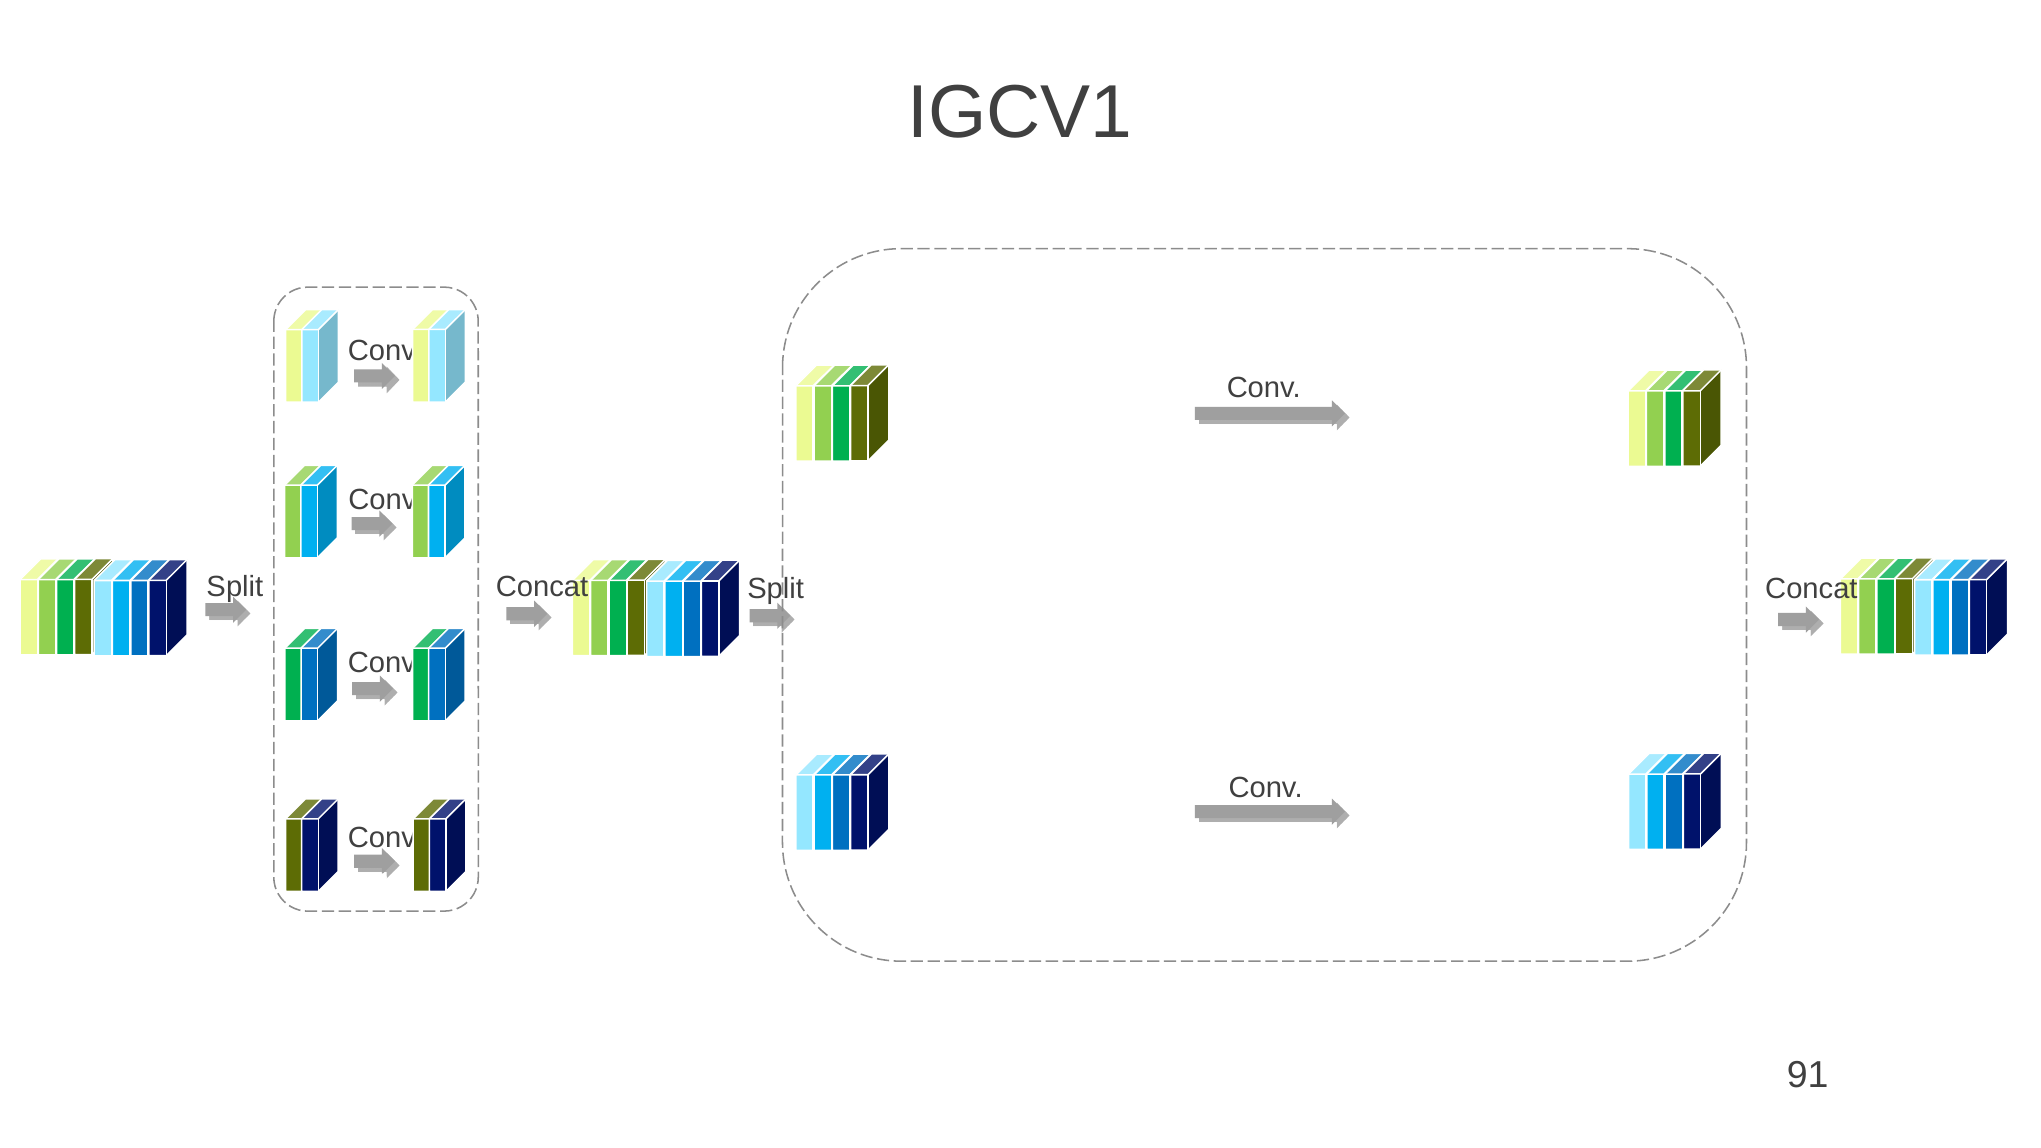

IGCV1
c
c

Conv.
Conv.

Conv.

Split
Concat
Split
Concat

Conv.

Conv.

Conv.

91